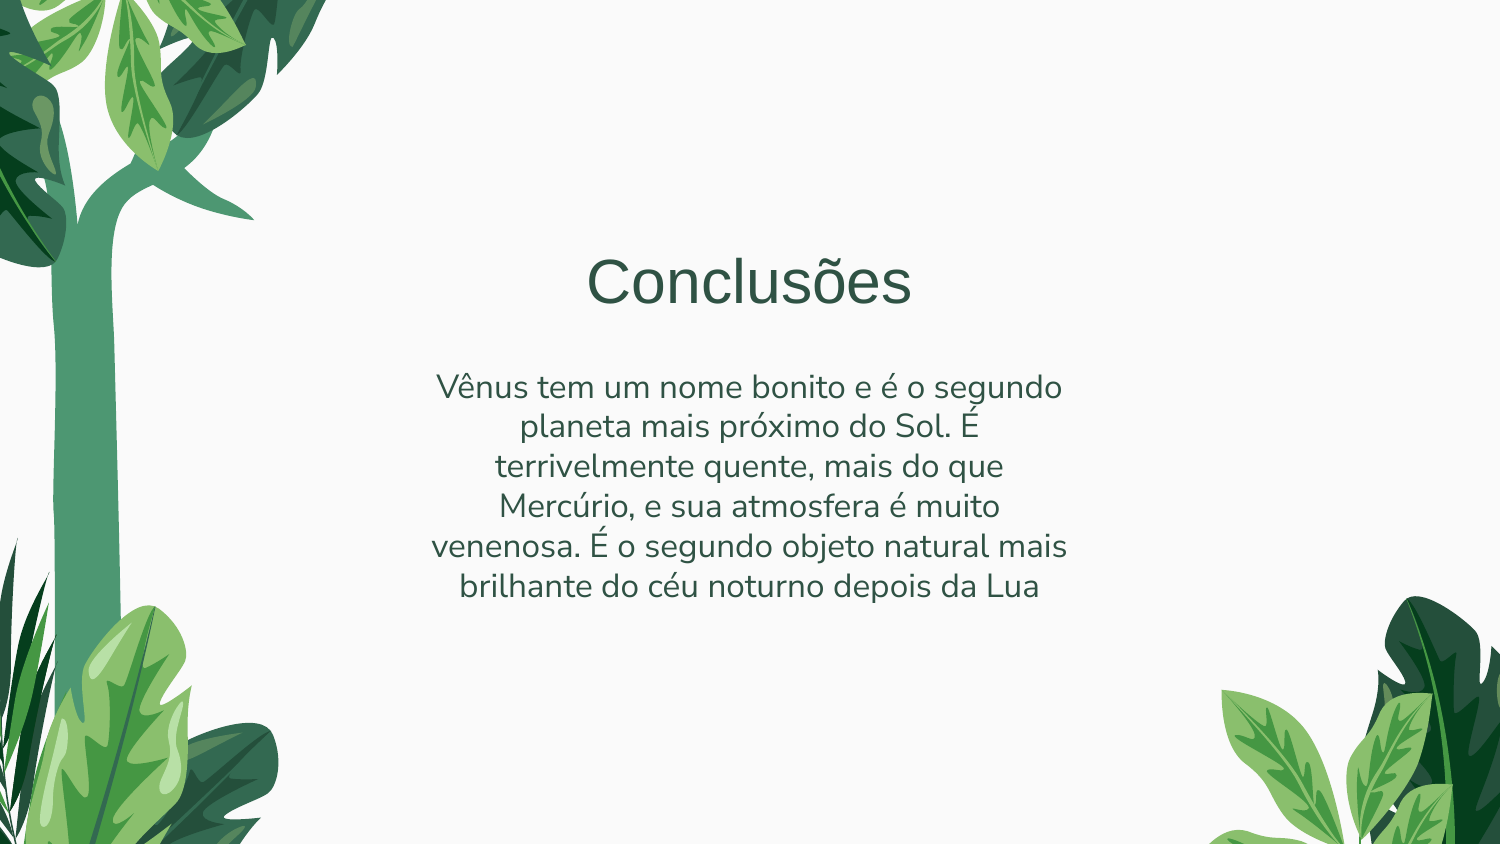

# Conclusões
Vênus tem um nome bonito e é o segundo planeta mais próximo do Sol. É terrivelmente quente, mais do que Mercúrio, e sua atmosfera é muito venenosa. É o segundo objeto natural mais brilhante do céu noturno depois da Lua